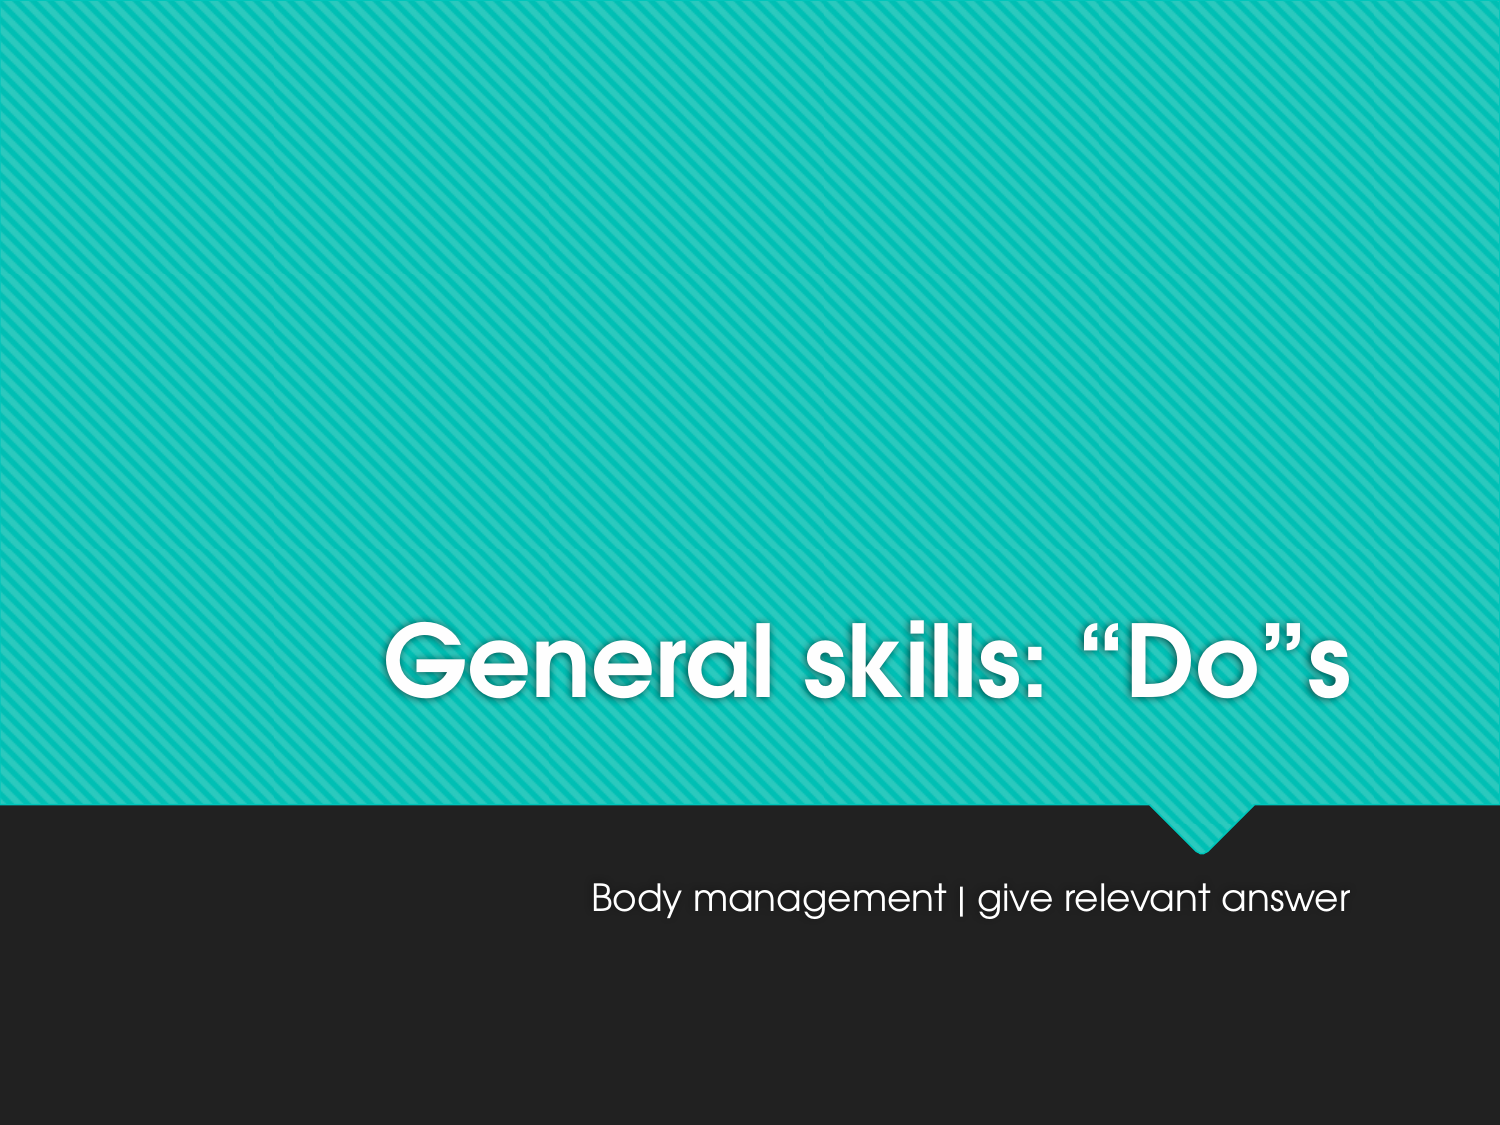

# General skills: “Do”s
Body management | give relevant answer